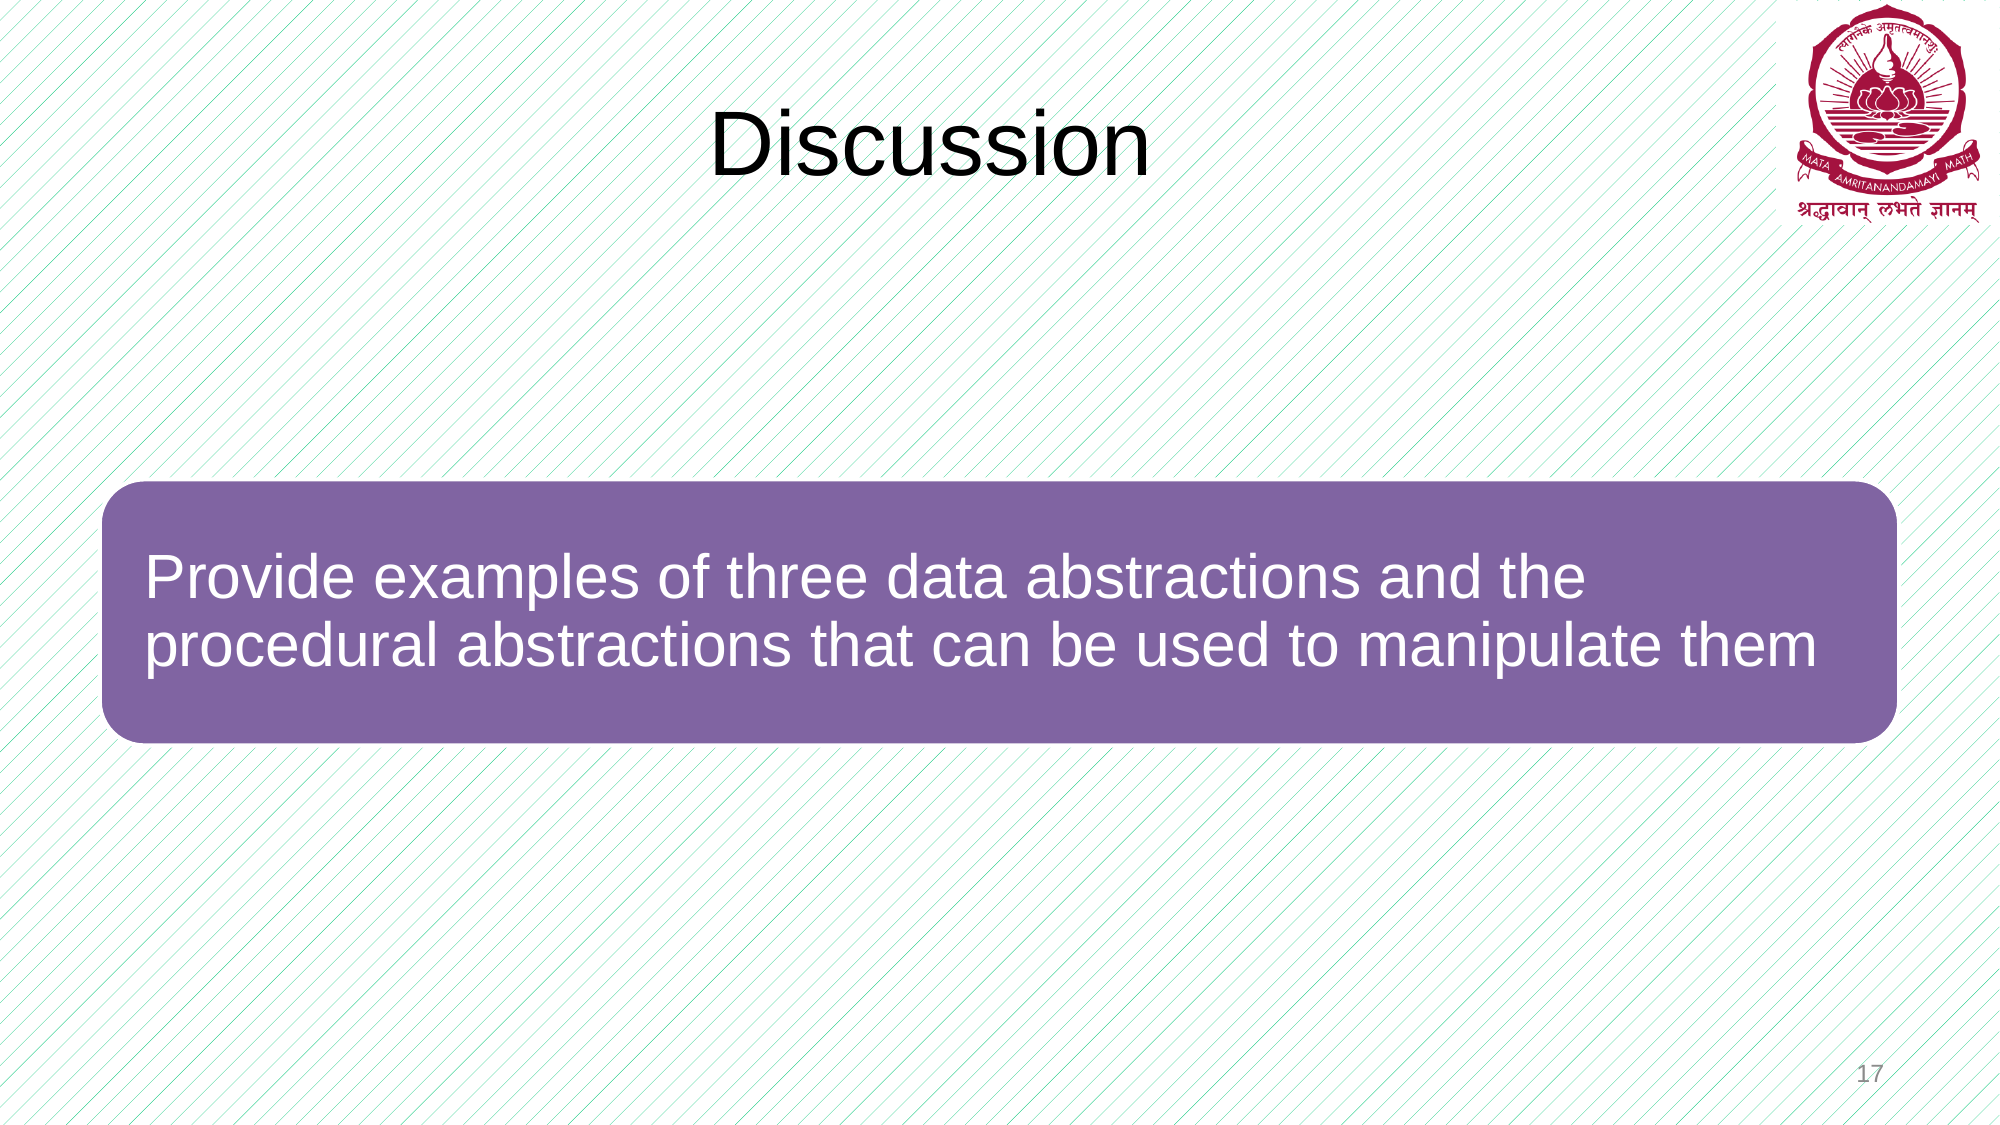

# Discussion
Provide examples of three data abstractions and the procedural abstractions that can be used to manipulate them
17